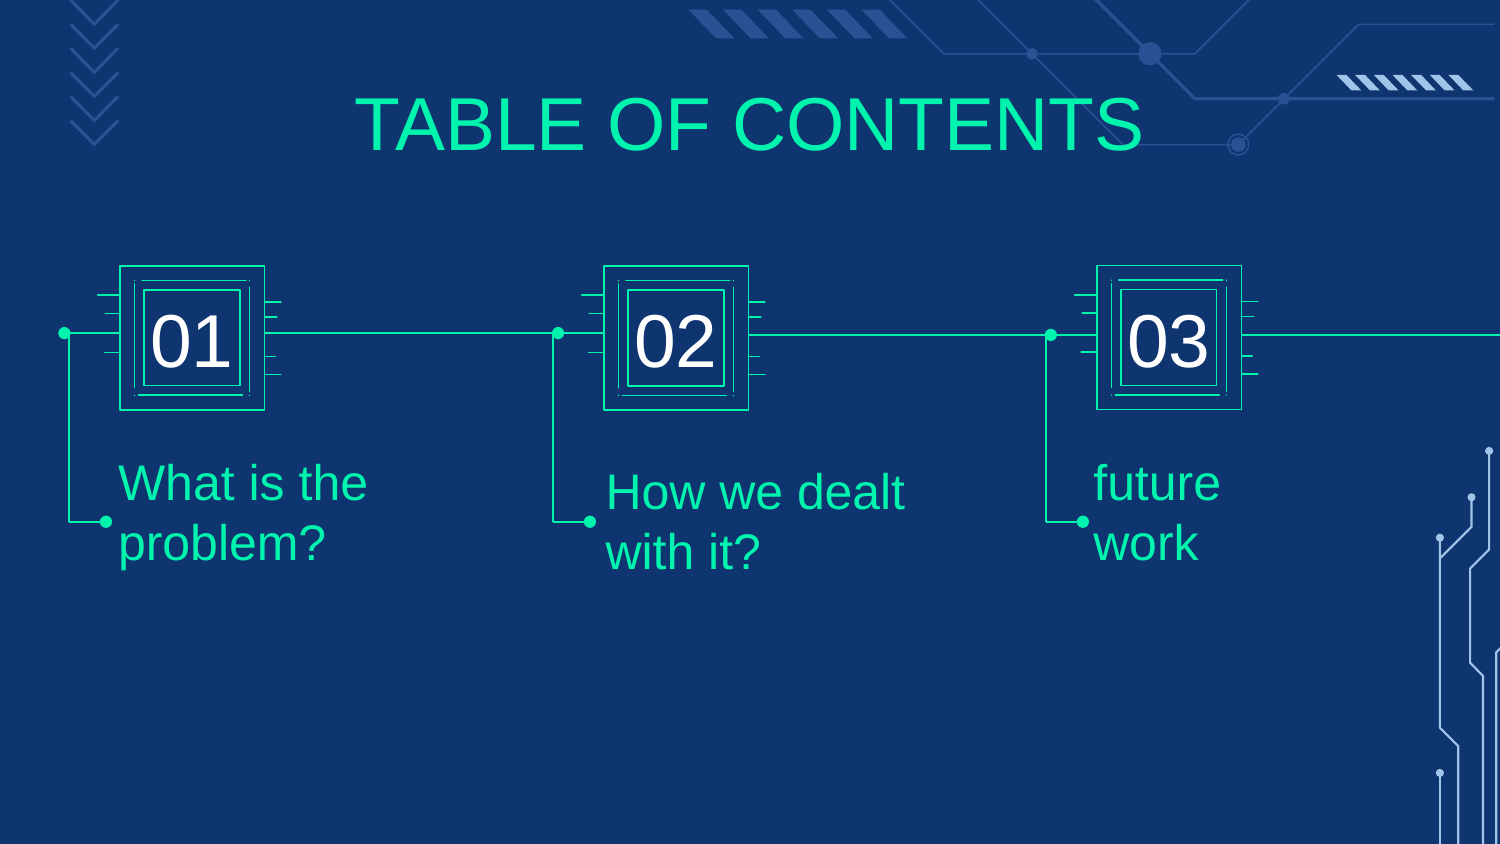

# TABLE OF CONTENTS
01
02
03
future work
What is the problem?
How we dealt with it?